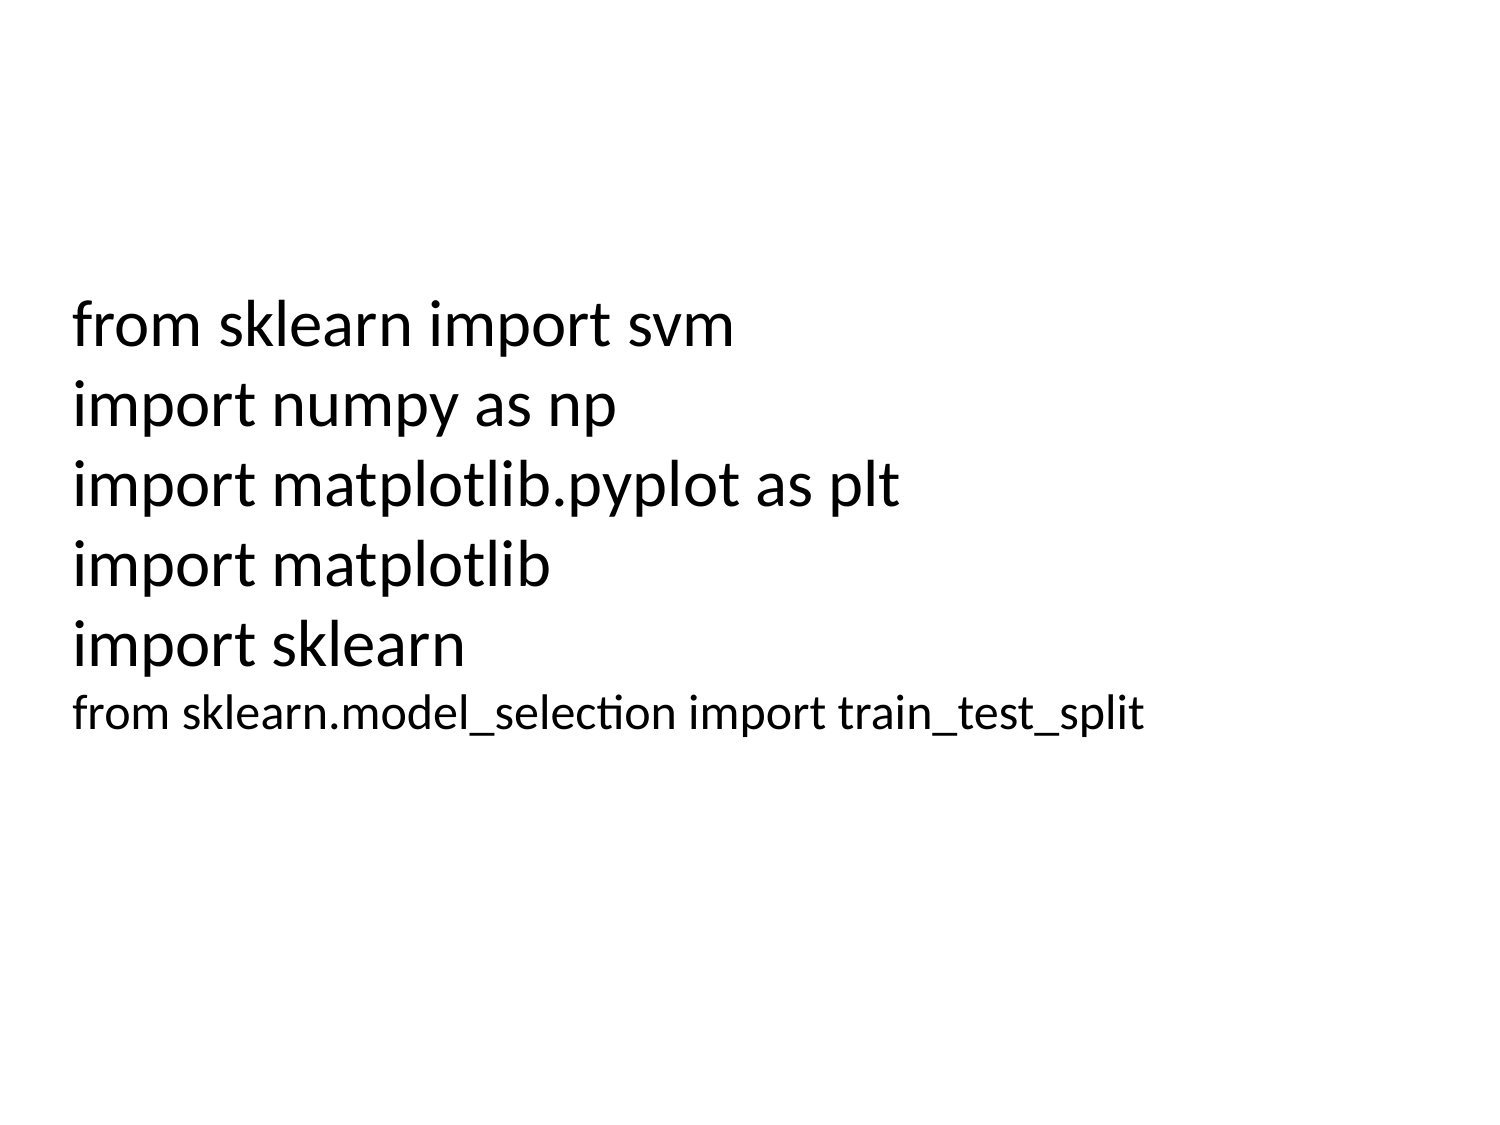

from sklearn import svm
import numpy as np
import matplotlib.pyplot as plt
import matplotlib
import sklearn
from sklearn.model_selection import train_test_split